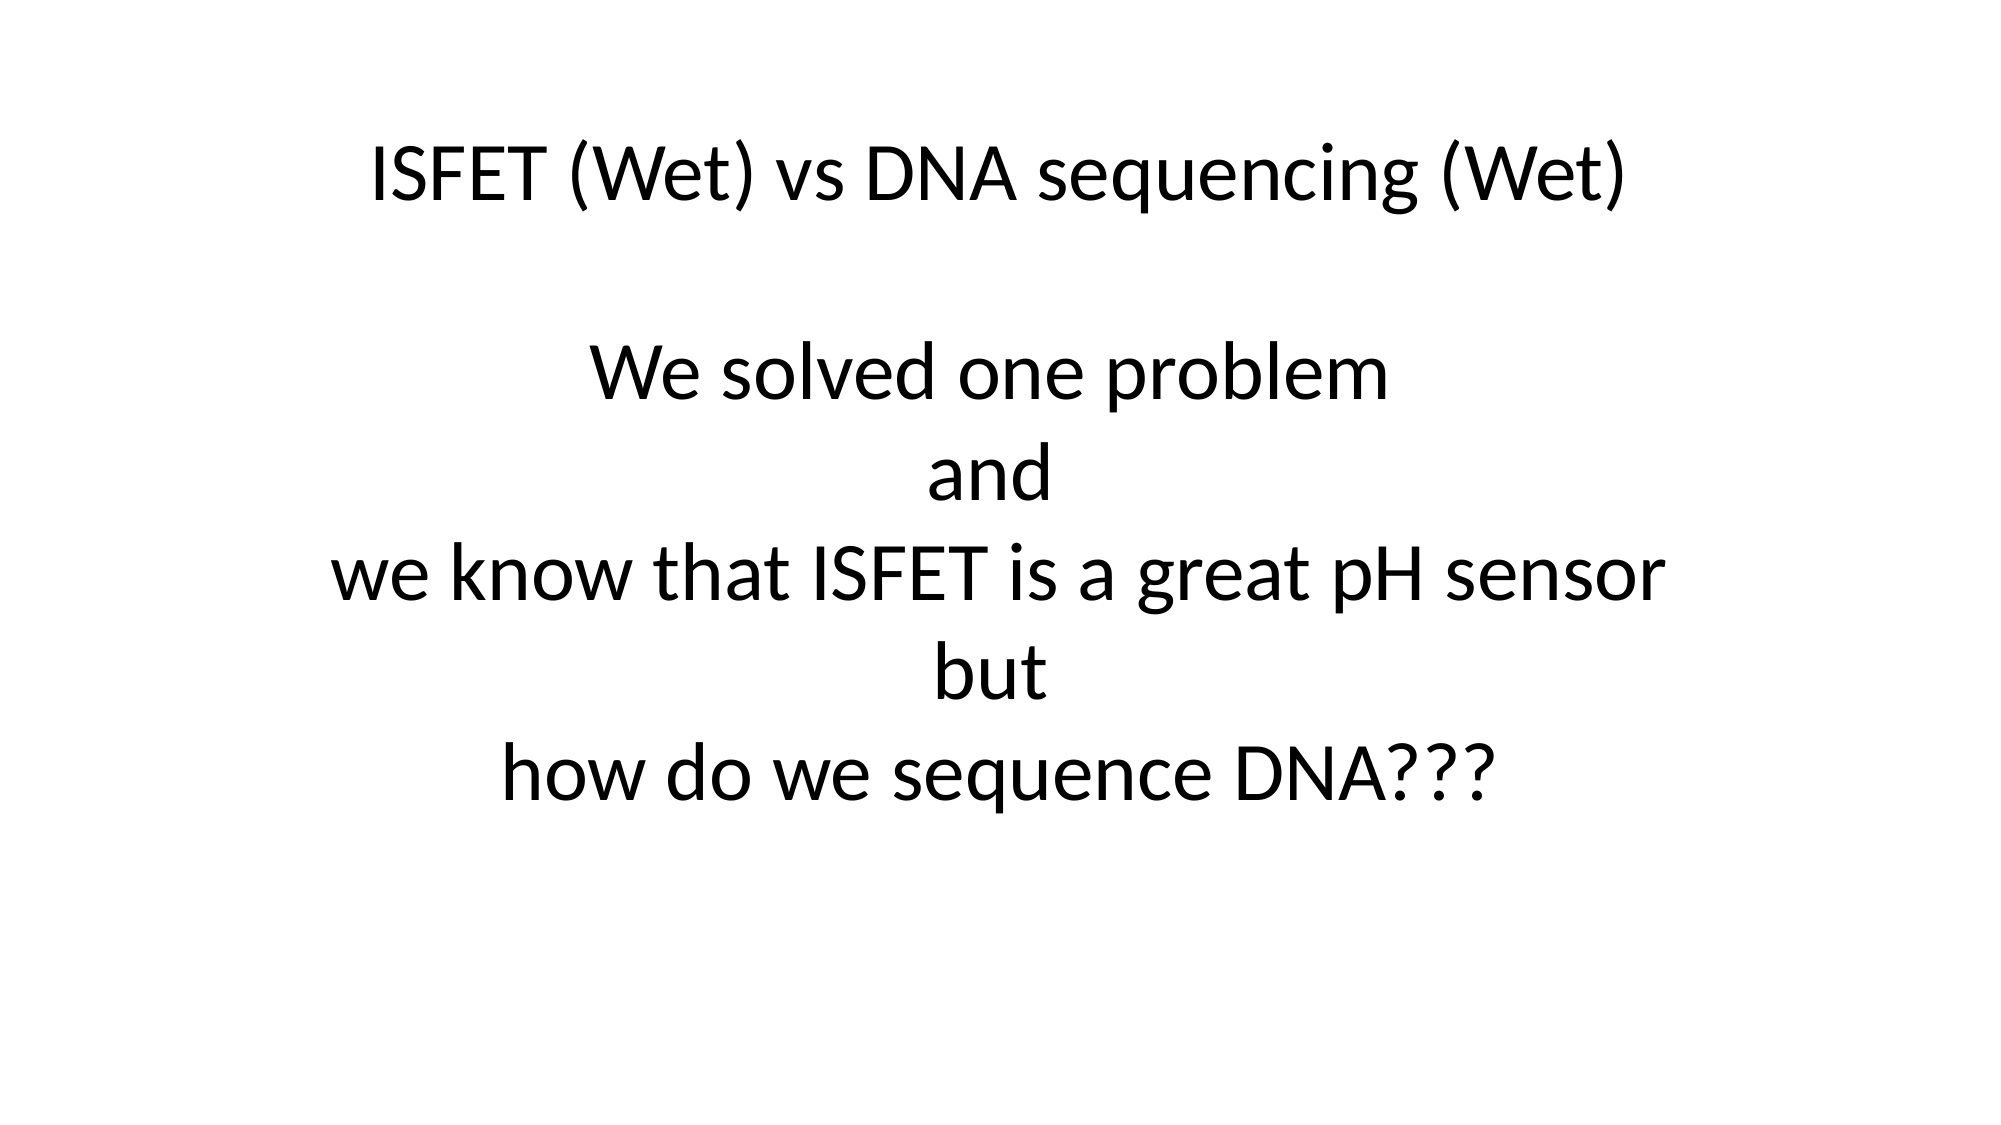

ISFET (Wet) vs DNA sequencing (Wet)

We solved one problem
and
we know that ISFET is a great pH sensor
but
how do we sequence DNA???